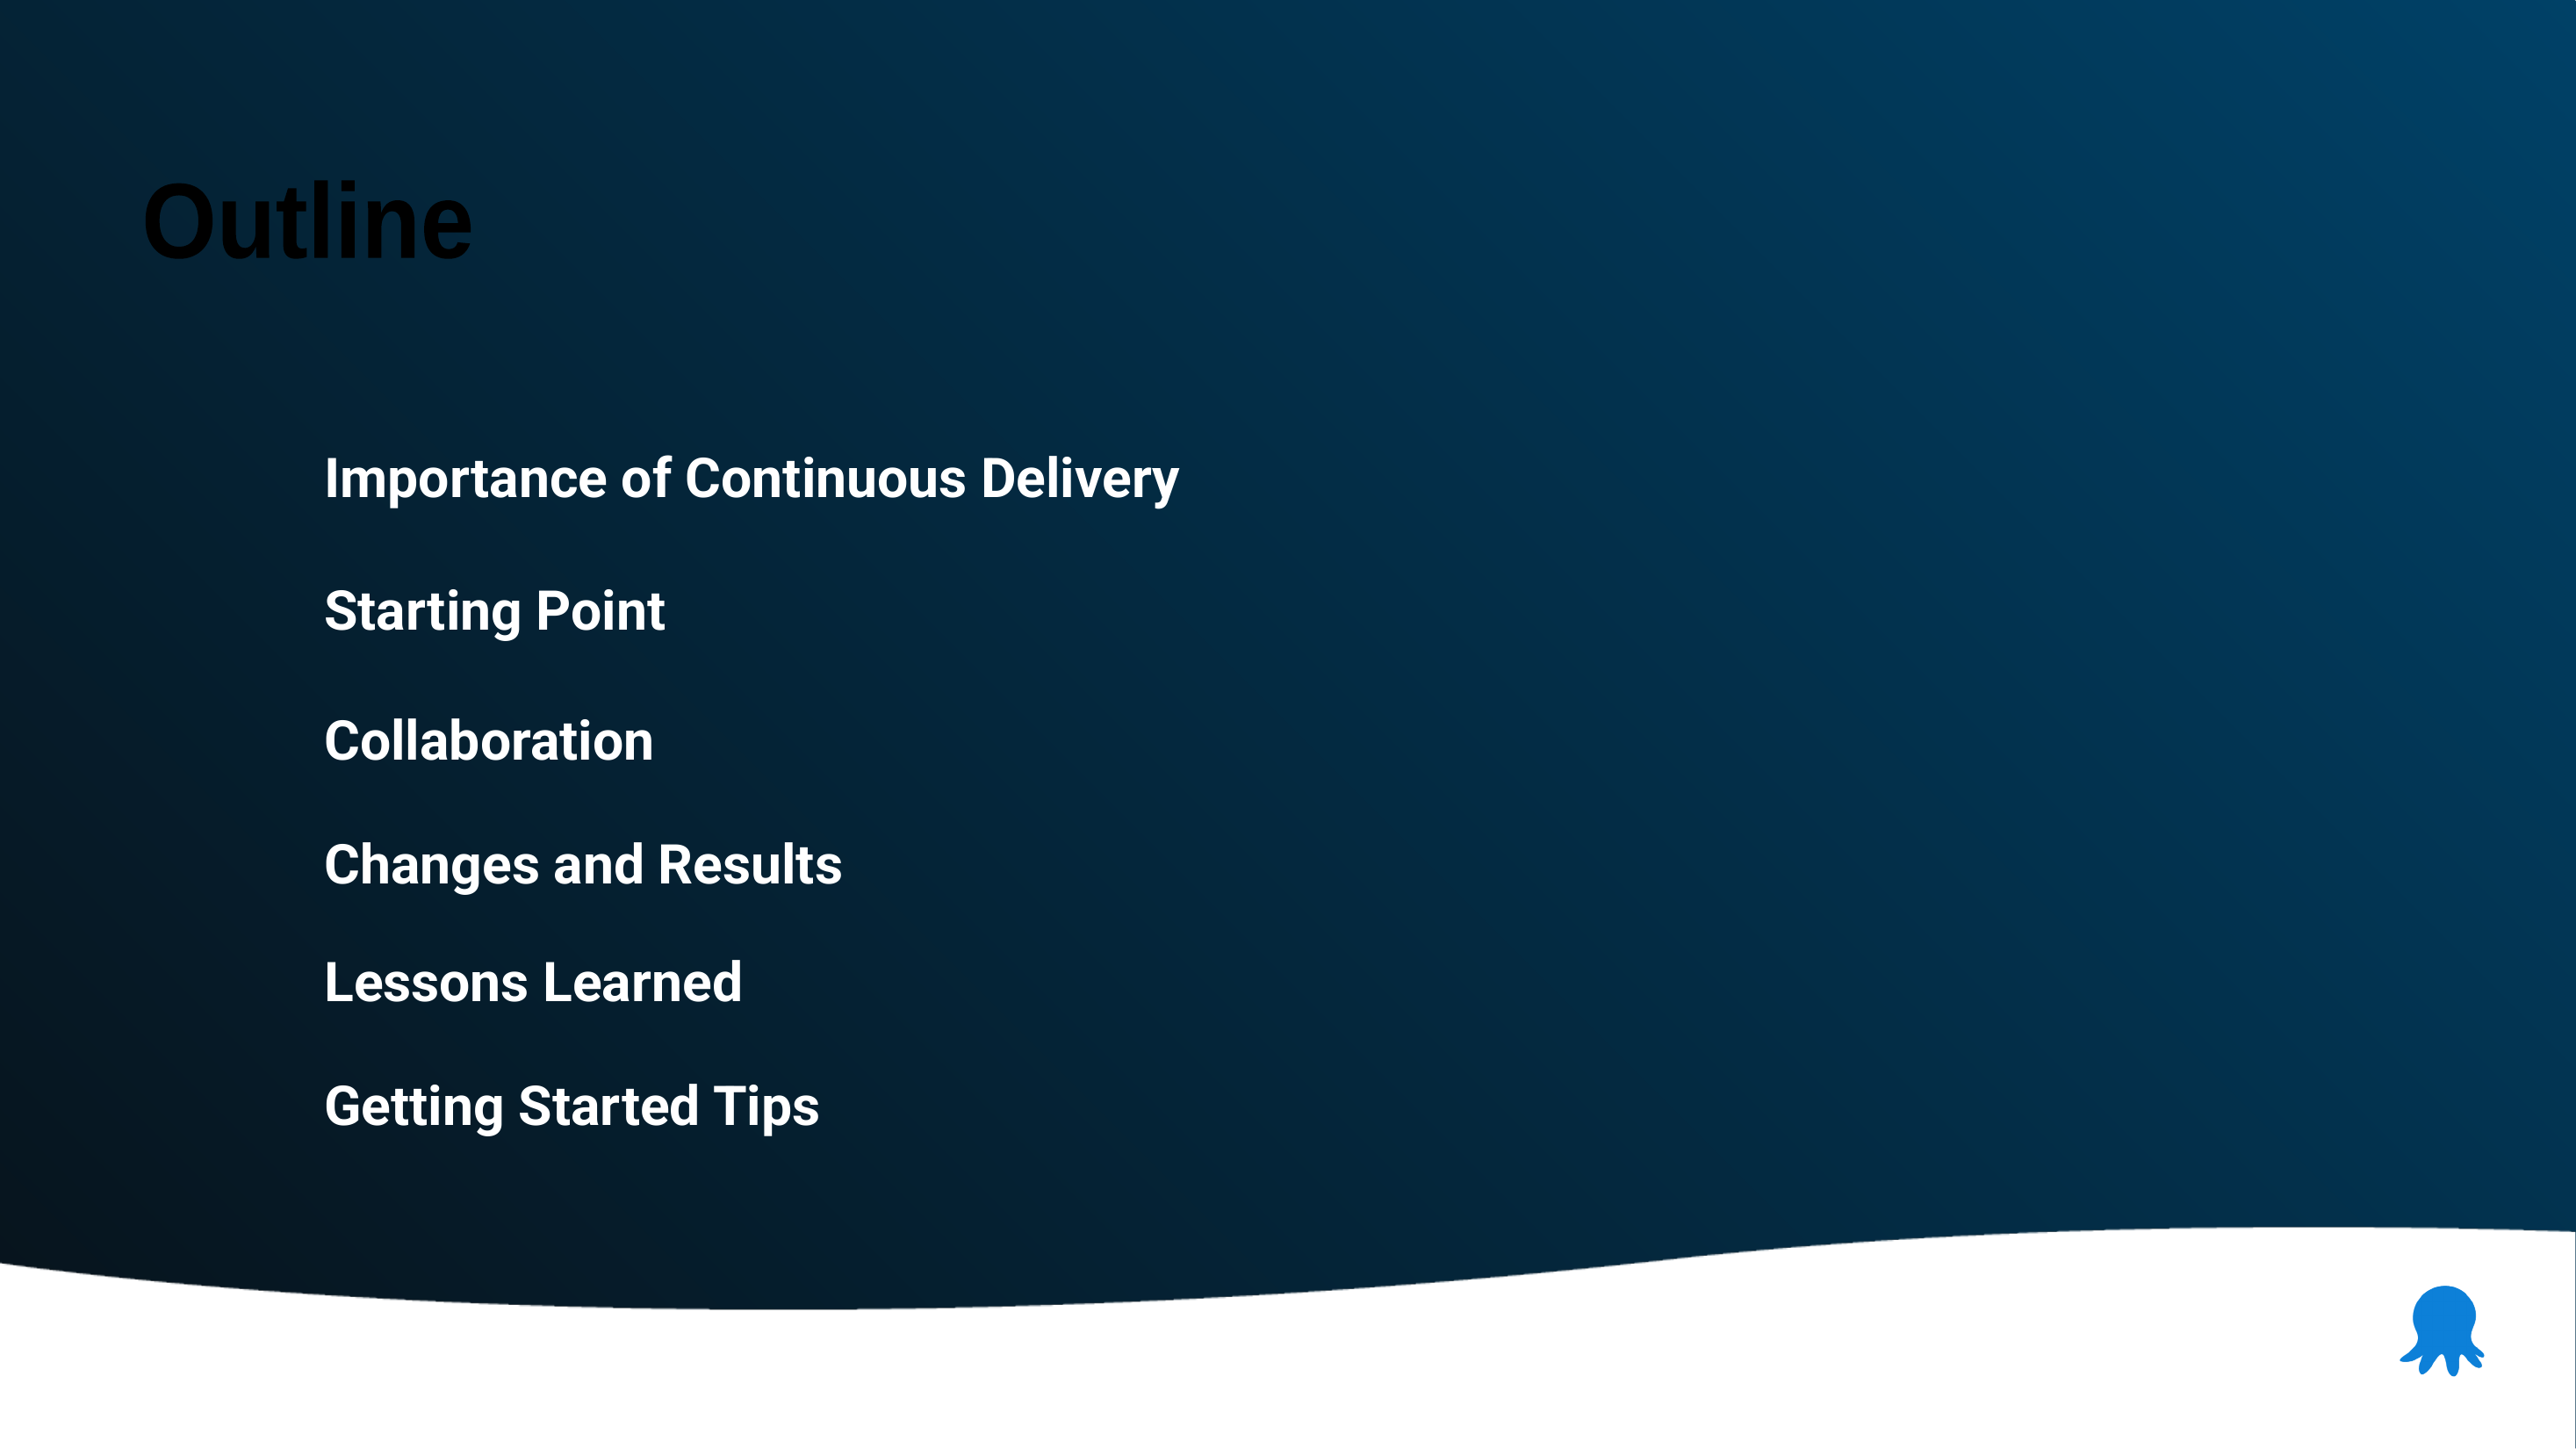

Outline
Importance of Continuous Delivery
Starting Point
Collaboration
Changes and Results
Lessons Learned
Getting Started Tips